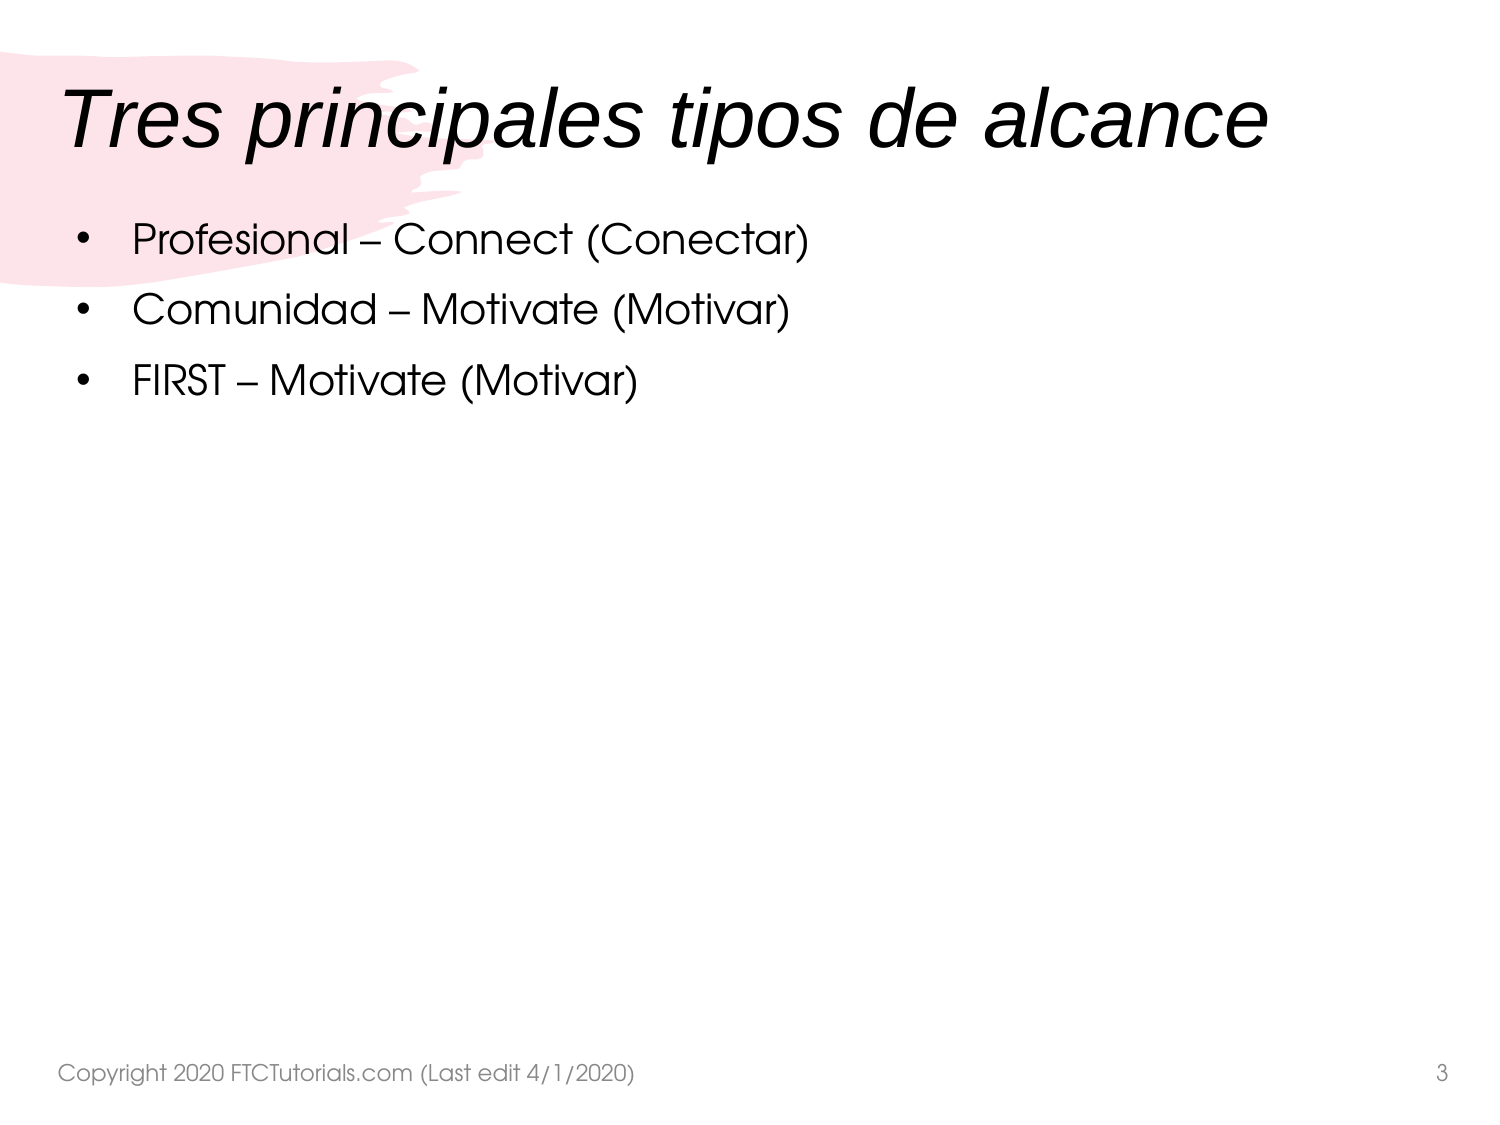

# Tres principales tipos de alcance
Profesional – Connect (Conectar)
Comunidad – Motivate (Motivar)
FIRST – Motivate (Motivar)

Copyright 2020 FTCTutorials.com (Last edit 4/1/2020)
3